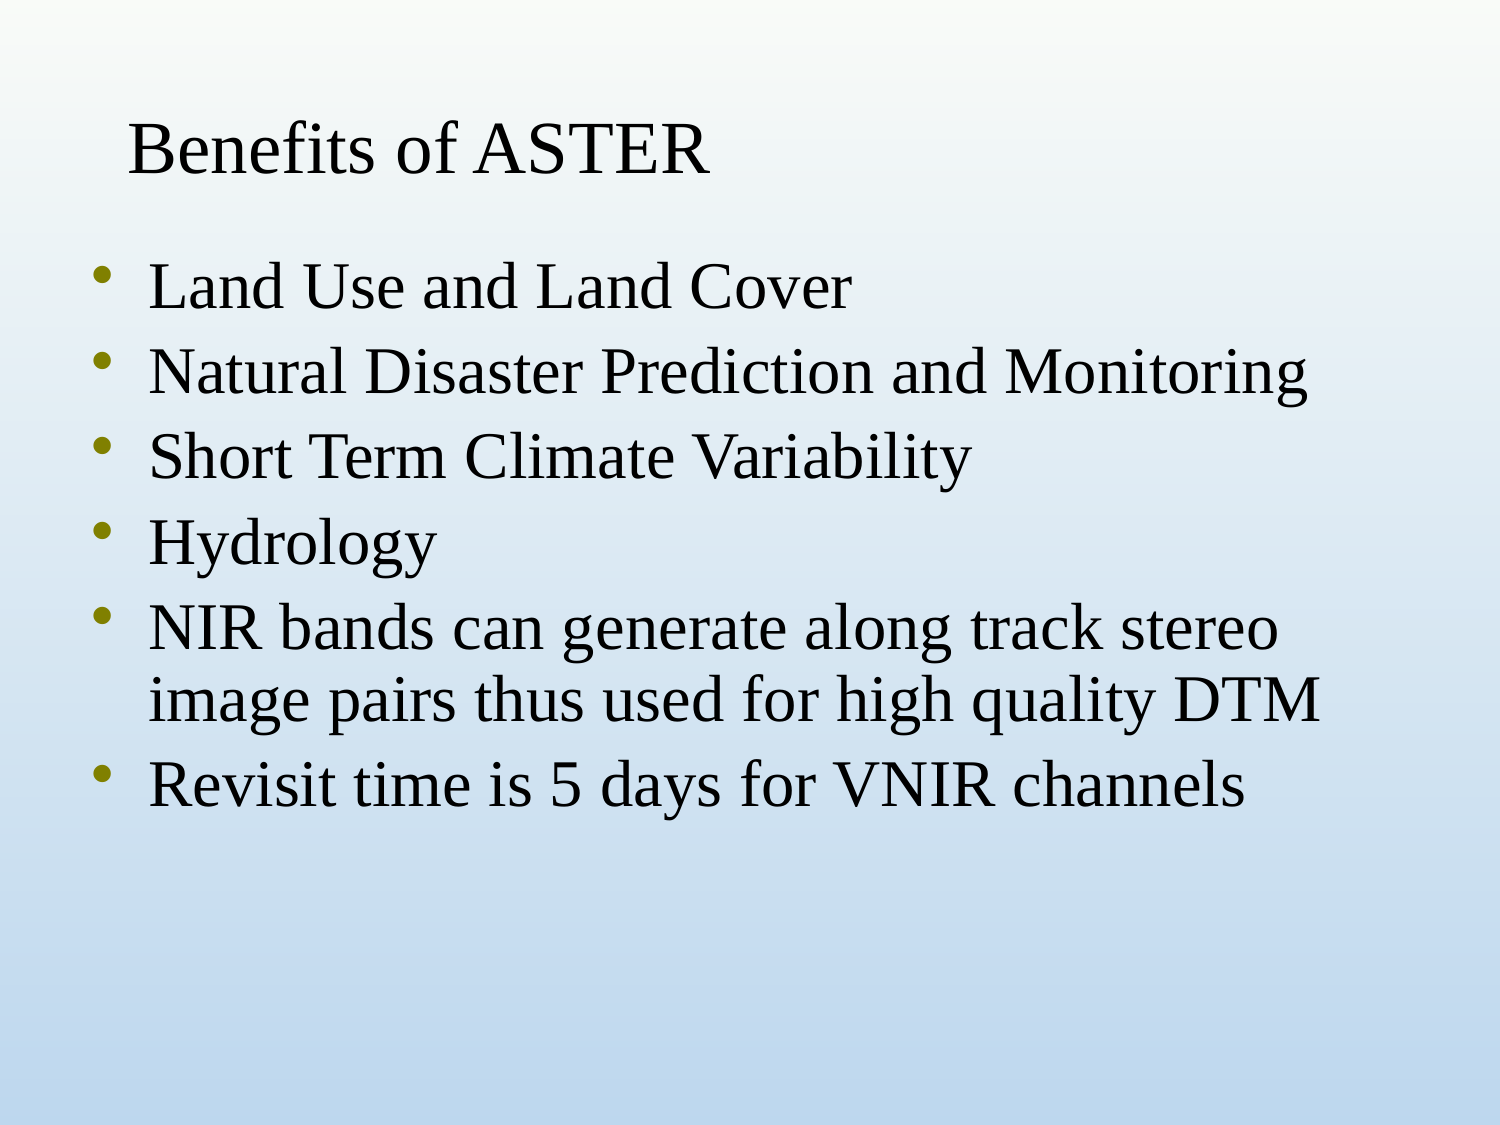

# Benefits of ASTER
Land Use and Land Cover
Natural Disaster Prediction and Monitoring
Short Term Climate Variability
Hydrology
NIR bands can generate along track stereo image pairs thus used for high quality DTM
Revisit time is 5 days for VNIR channels